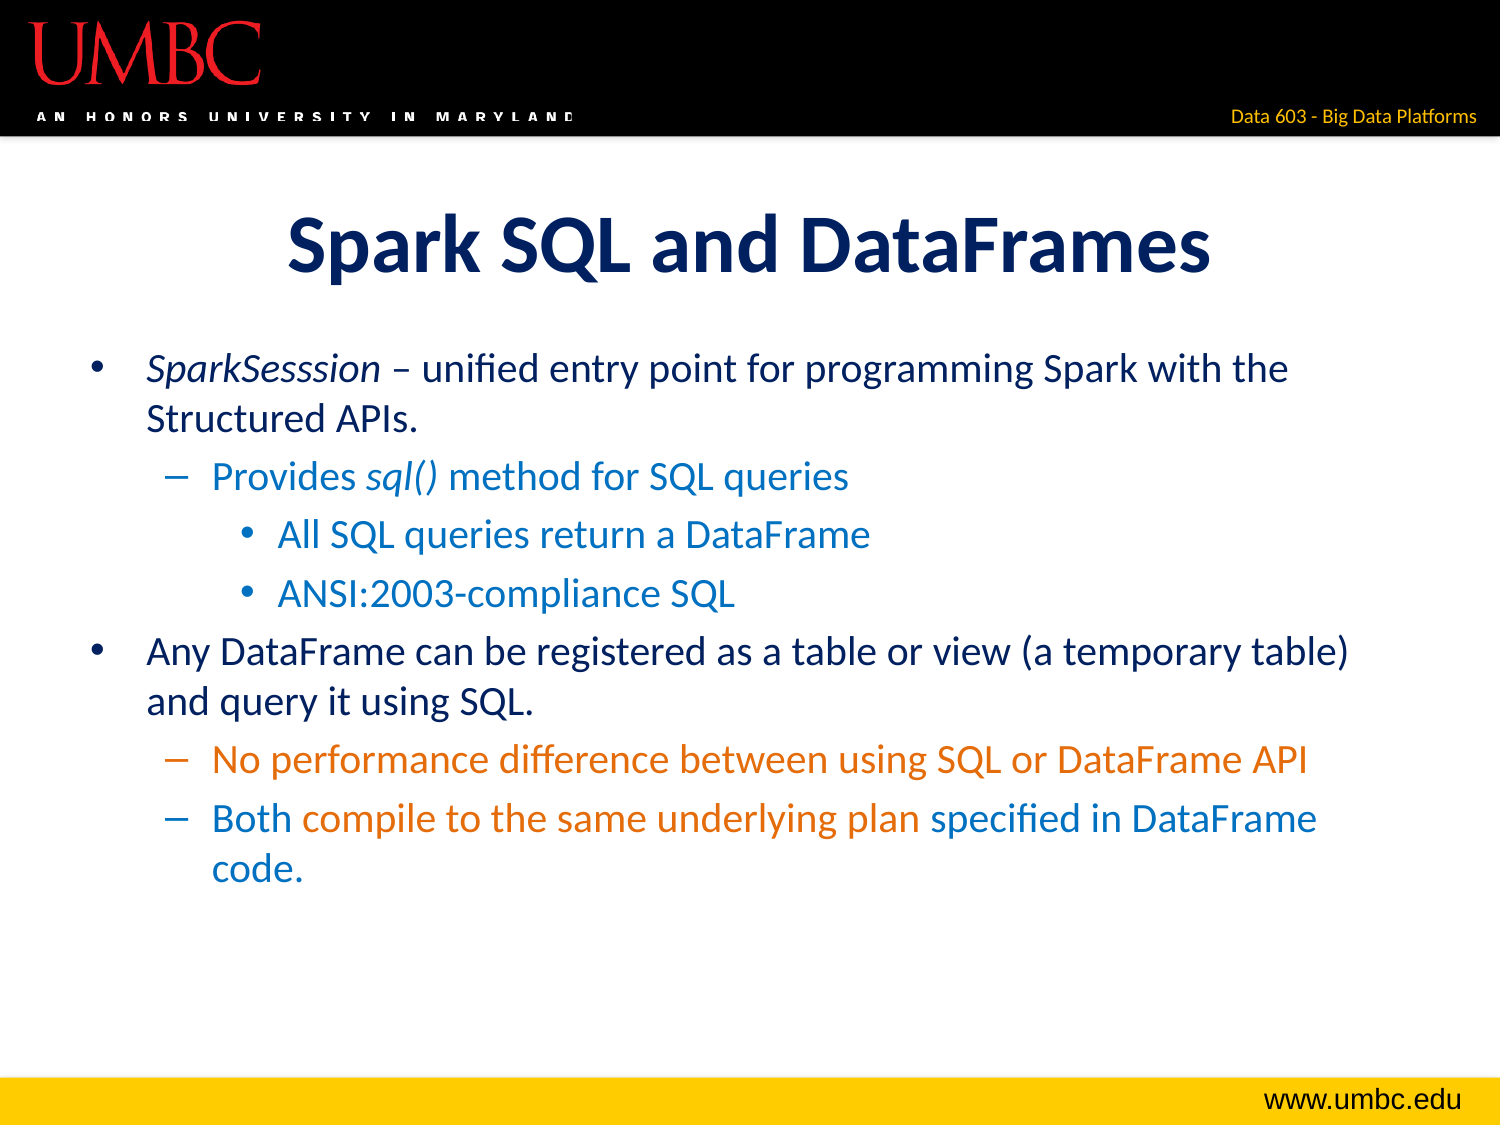

# Spark SQL and DataFrames
SparkSesssion – unified entry point for programming Spark with the Structured APIs.
Provides sql() method for SQL queries
All SQL queries return a DataFrame
ANSI:2003-compliance SQL
Any DataFrame can be registered as a table or view (a temporary table) and query it using SQL.
No performance difference between using SQL or DataFrame API
Both compile to the same underlying plan specified in DataFrame code.